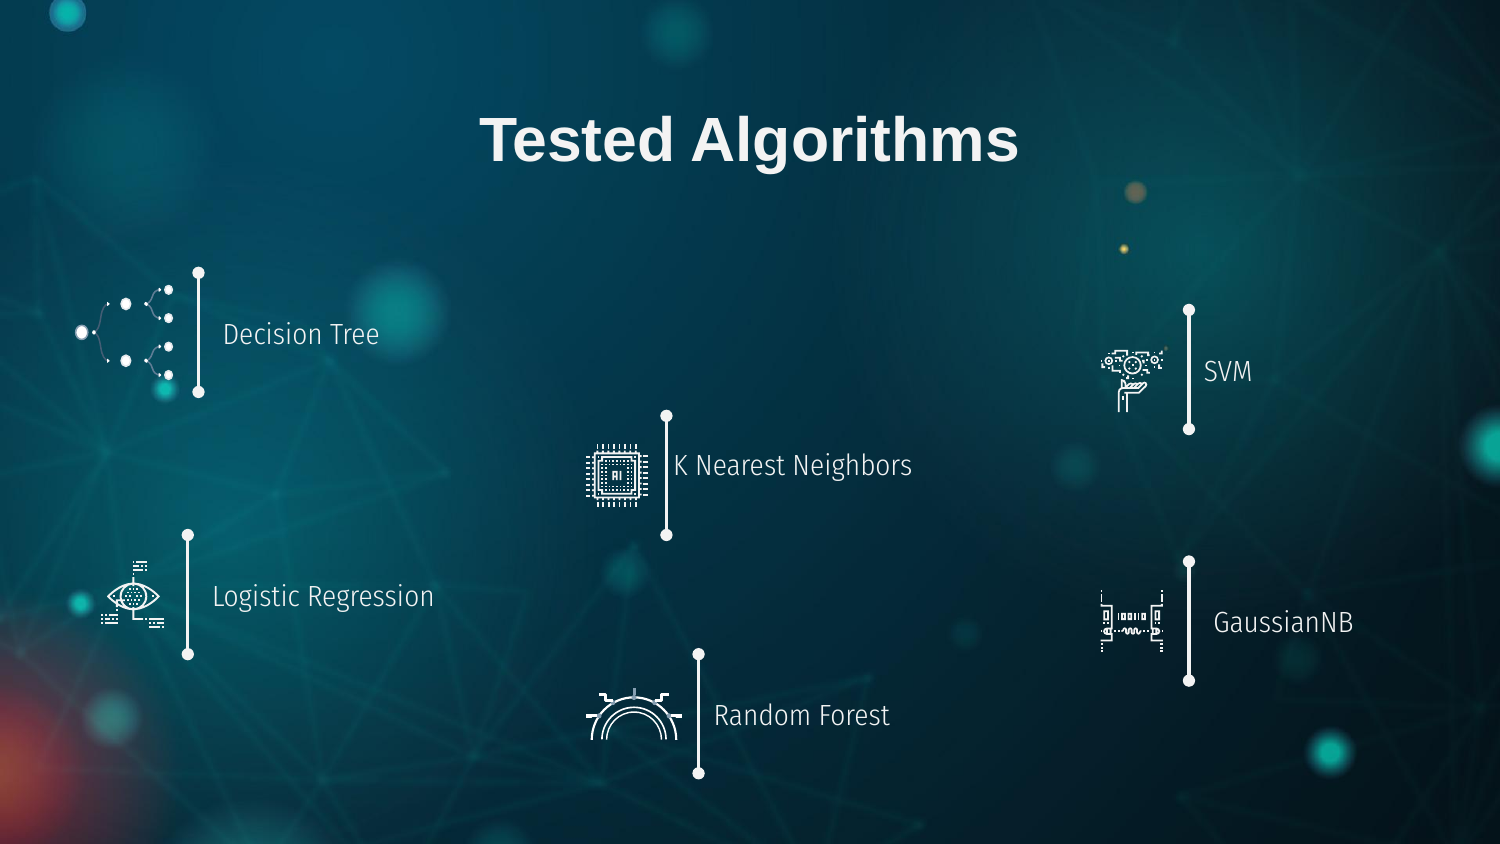

# Tested Algorithms
Decision Tree

SVM

K Nearest Neighbors

Logistic Regression

GaussianNB

Random Forest